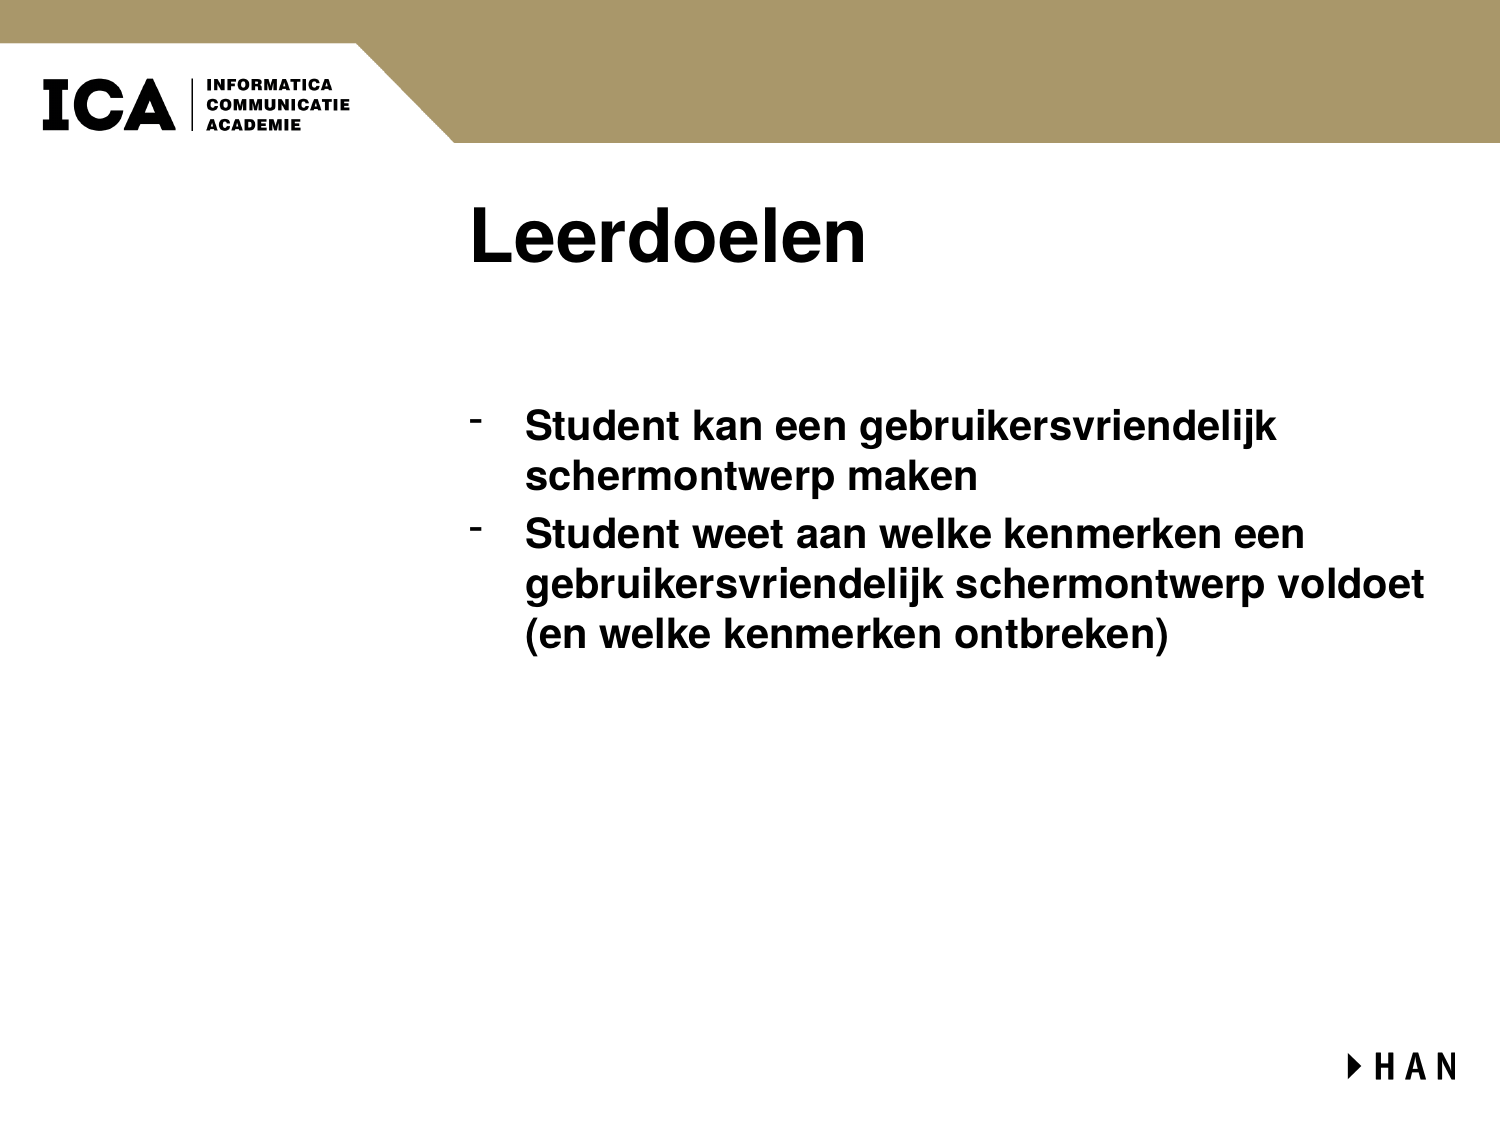

# Leerdoelen

Student kan een gebruikersvriendelijk schermontwerp maken
Student weet aan welke kenmerken een gebruikersvriendelijk schermontwerp voldoet (en welke kenmerken ontbreken)